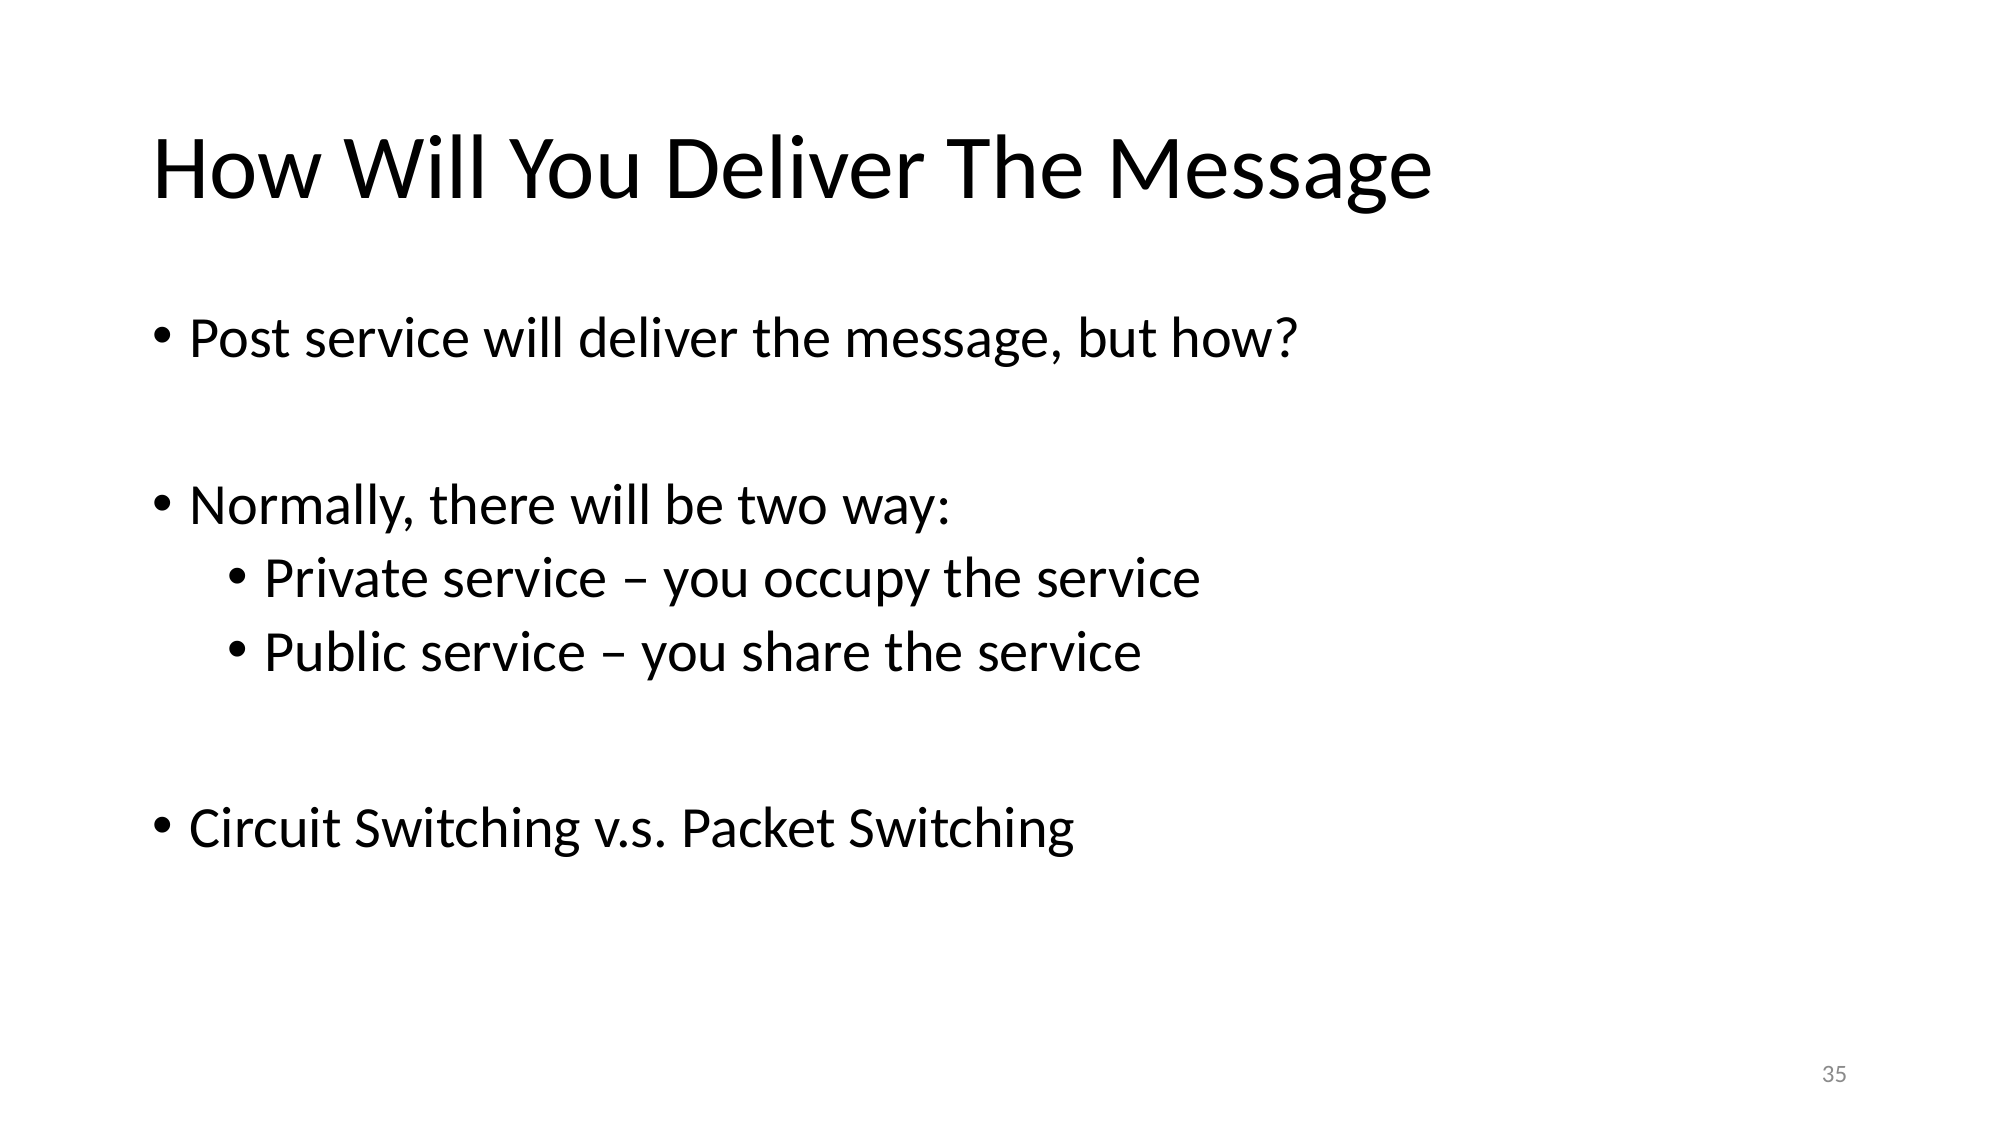

# How Will You Deliver The Message
Post service will deliver the message, but how?

Normally, there will be two way:
Private service – you occupy the service
Public service – you share the service

Circuit Switching v.s. Packet Switching
35